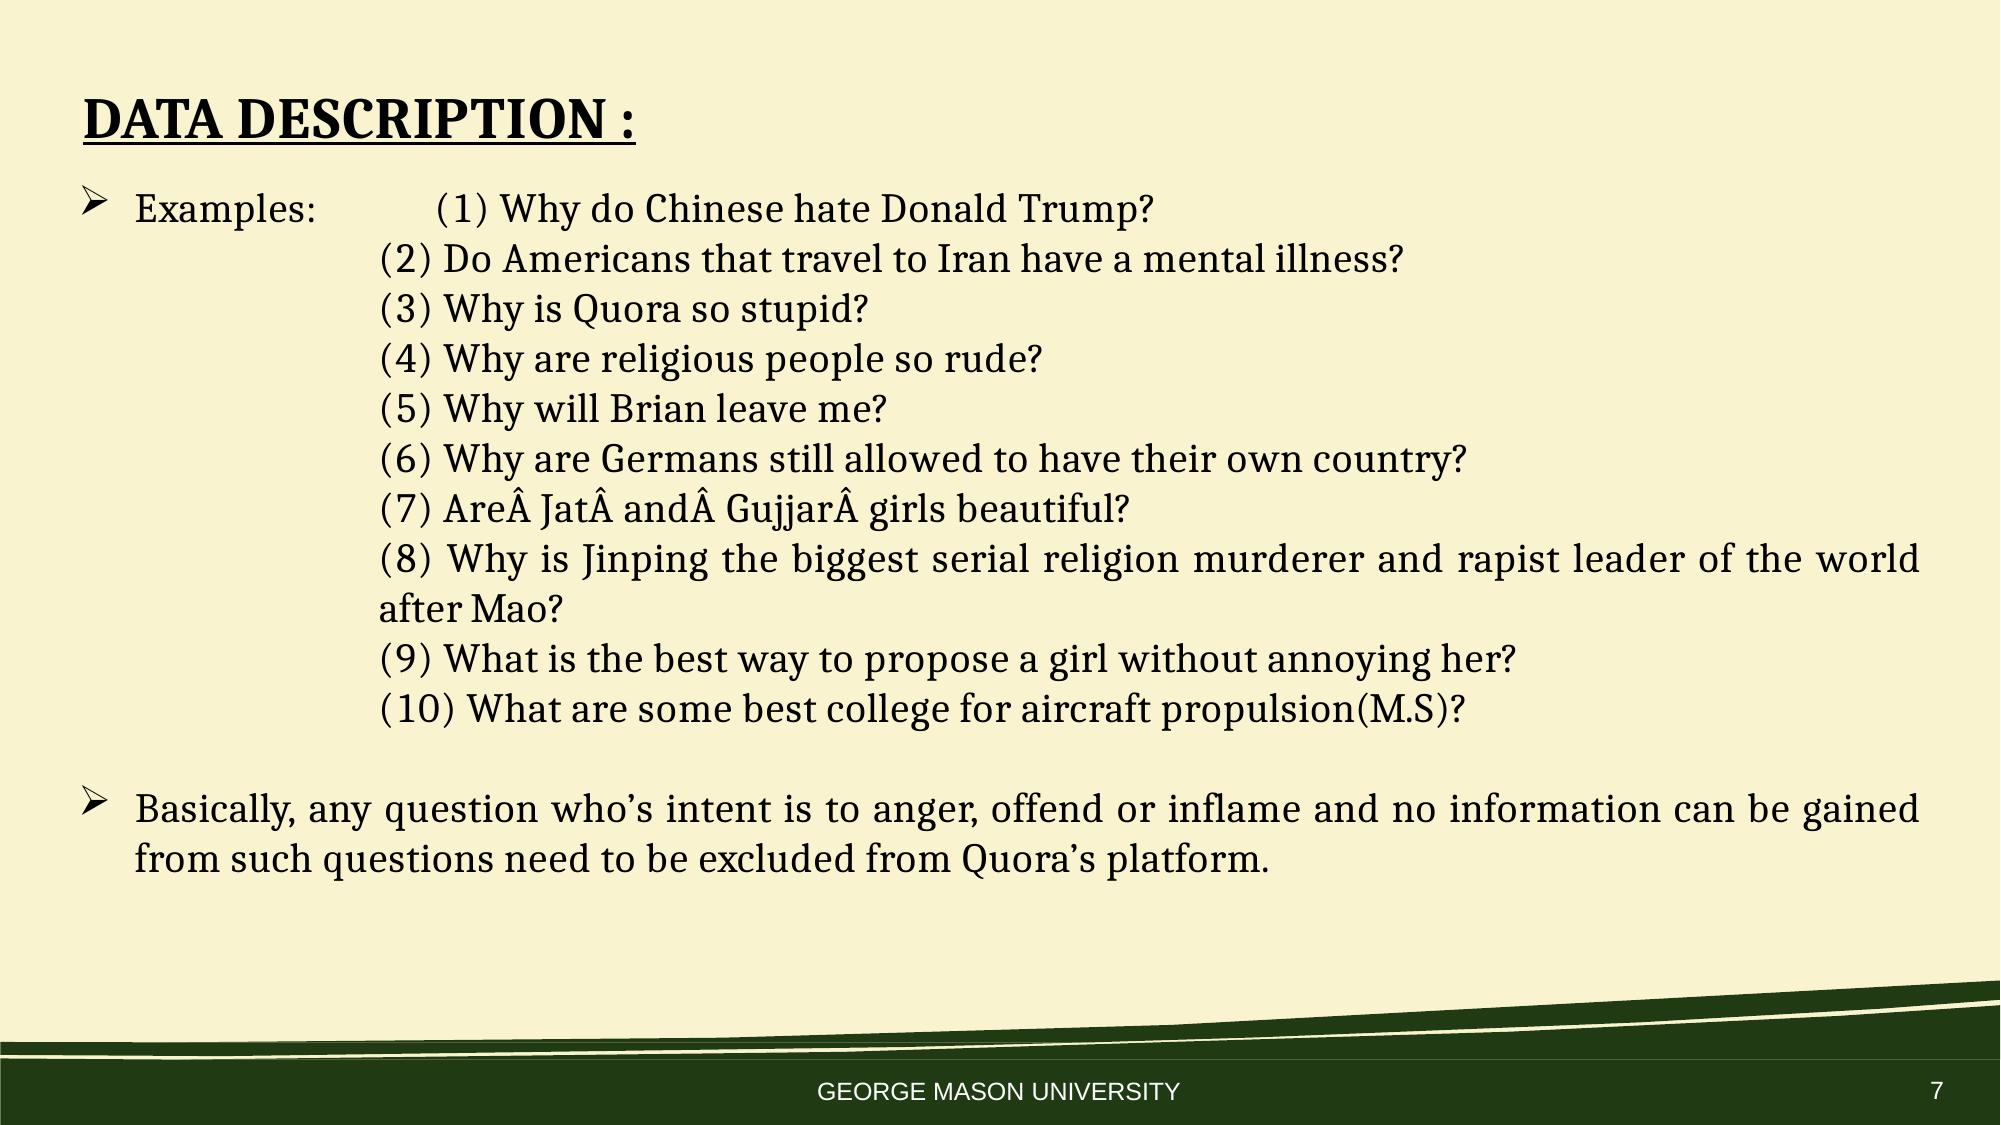

# DATA DESCRIPTION :
Examples: 	(1) Why do Chinese hate Donald Trump?
		(2) Do Americans that travel to Iran have a mental illness?
		(3) Why is Quora so stupid?
		(4) Why are religious people so rude?
		(5) Why will Brian leave me?
		(6) Why are Germans still allowed to have their own country?
		(7) AreÂ JatÂ andÂ GujjarÂ girls beautiful?
		(8) Why is Jinping the biggest serial religion murderer and rapist leader of the world 		after Mao?
		(9) What is the best way to propose a girl without annoying her?
		(10) What are some best college for aircraft propulsion(M.S)?

Basically, any question who’s intent is to anger, offend or inflame and no information can be gained from such questions need to be excluded from Quora’s platform.

7
GEORGE MASON UNIVERSITY